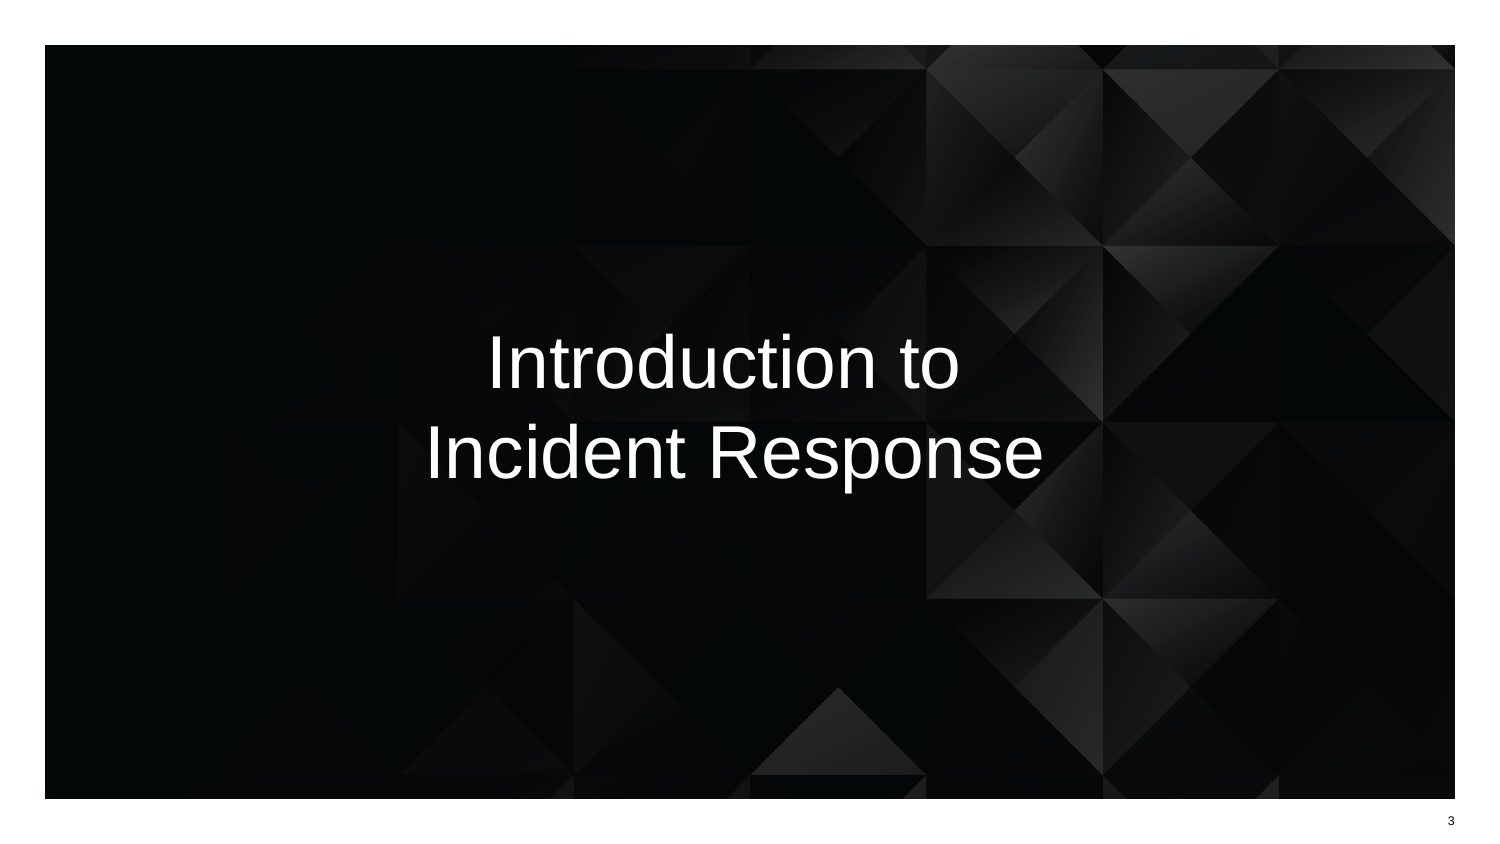

# Introduction to
Incident Response
3

3